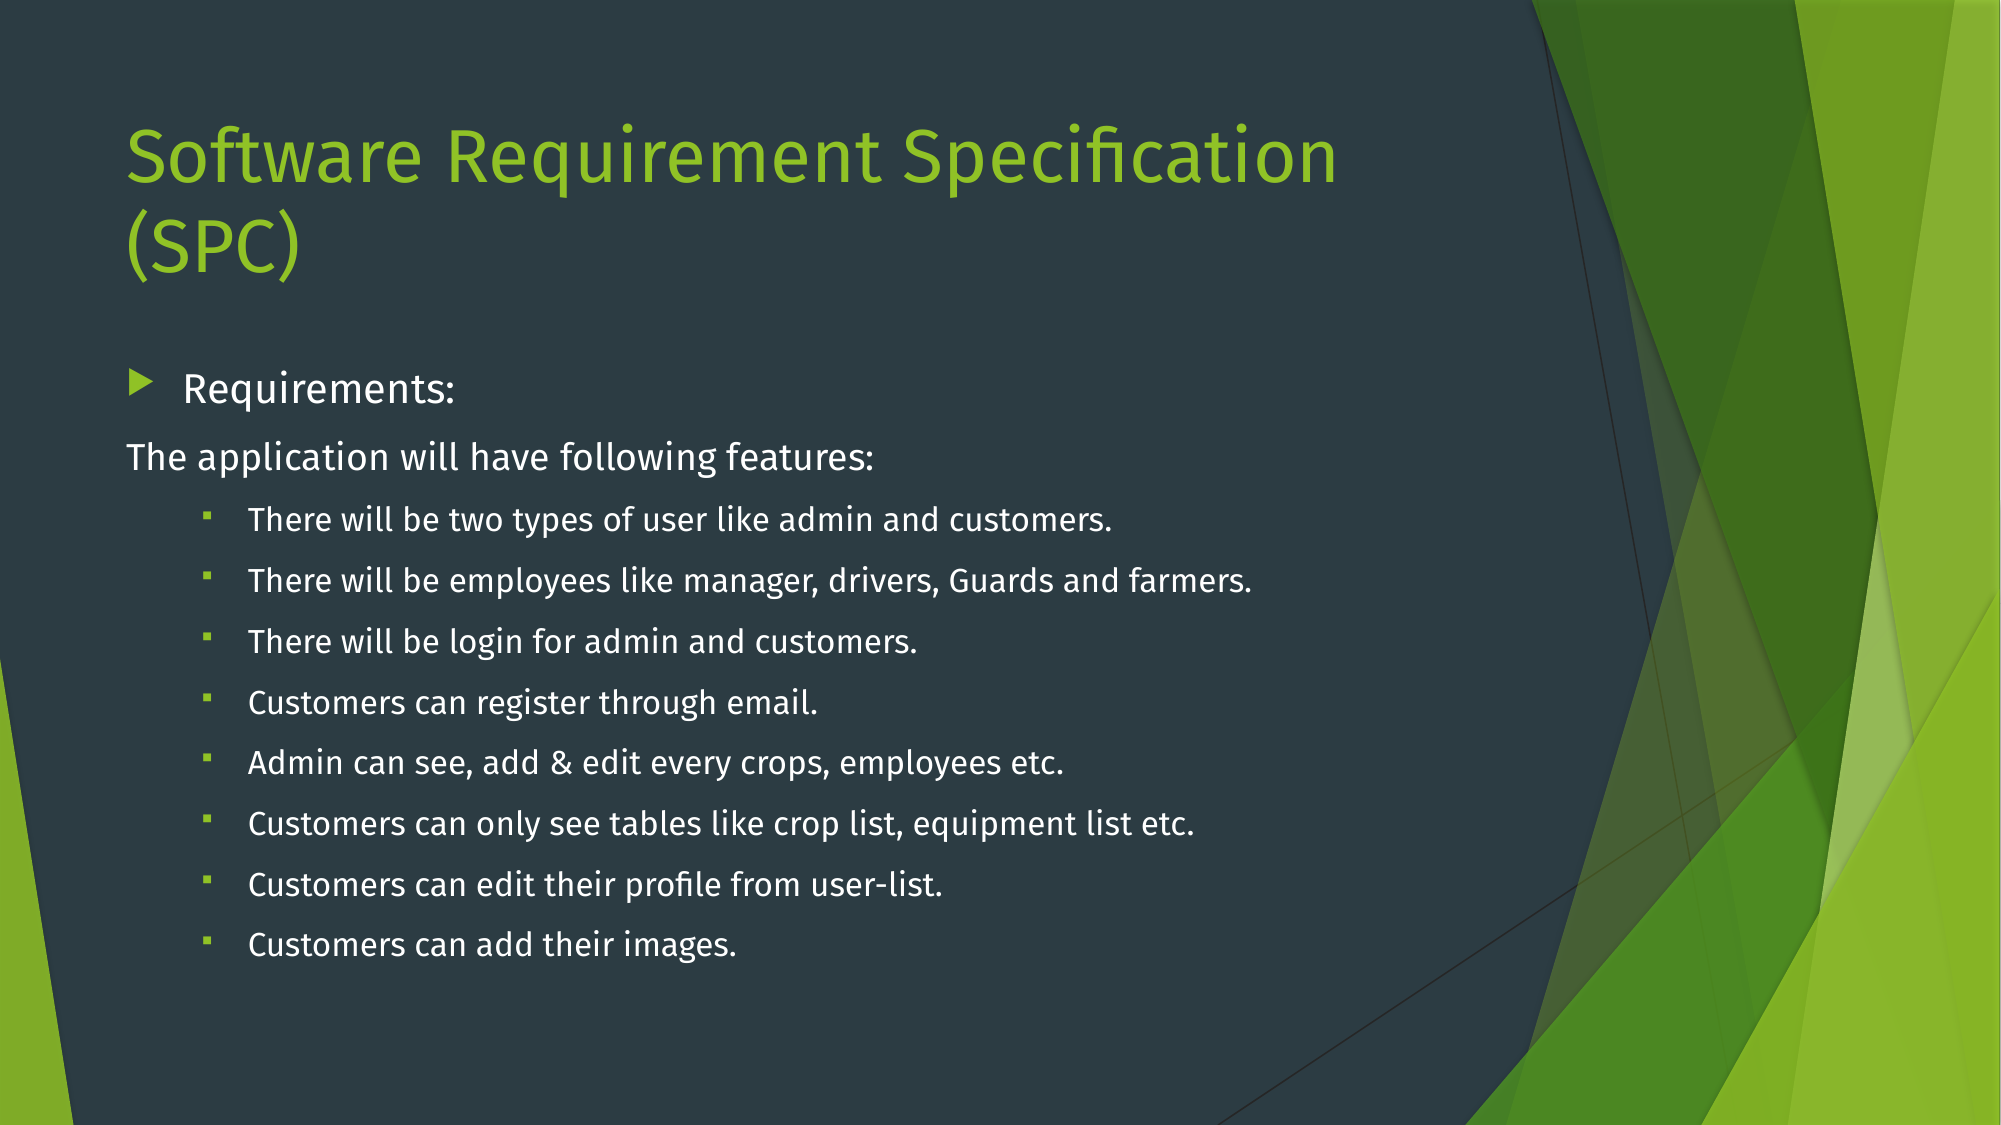

# Software Requirement Specification (SPC)
Requirements:
The application will have following features:
There will be two types of user like admin and customers.
There will be employees like manager, drivers, Guards and farmers.
There will be login for admin and customers.
Customers can register through email.
Admin can see, add & edit every crops, employees etc.
Customers can only see tables like crop list, equipment list etc.
Customers can edit their profile from user-list.
Customers can add their images.